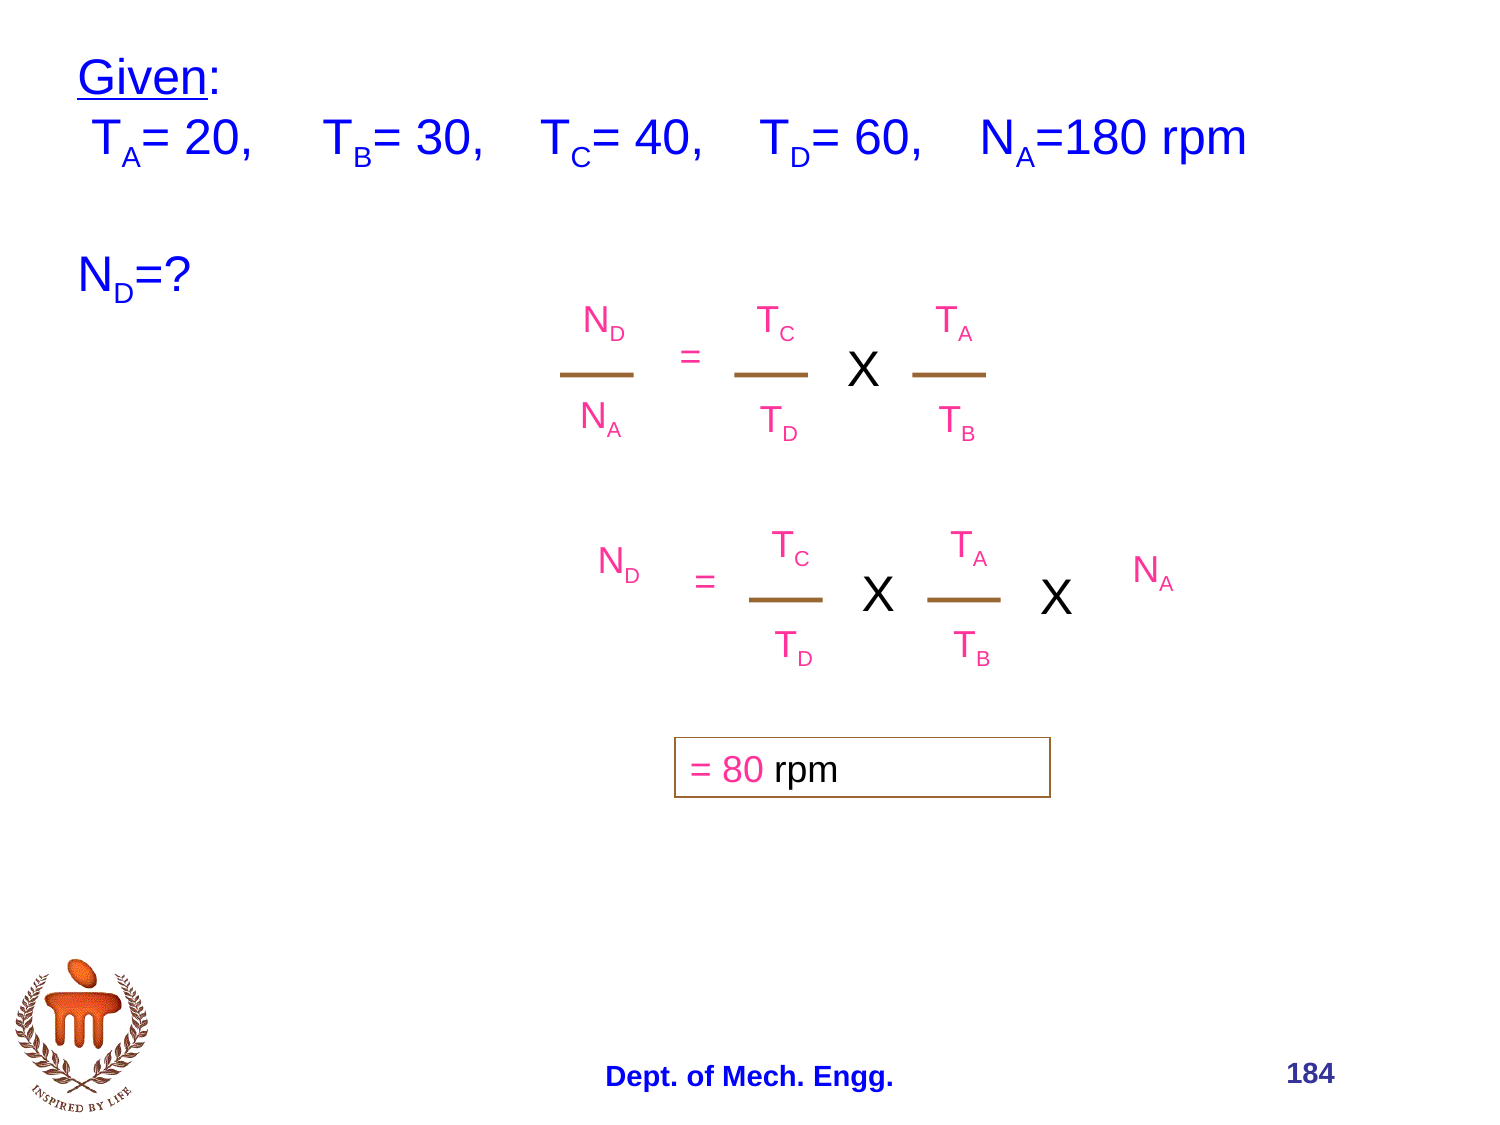

Given:
 TA= 20,     TB= 30,    TC= 40,    TD= 60,    NA=180 rpm
ND=?
ND

 NA
=
TC

TD
TA

TB
X
TC

TD
ND
=
TA

TB
 NA
X
X
= 80 rpm
184
Dept. of Mech. Engg.